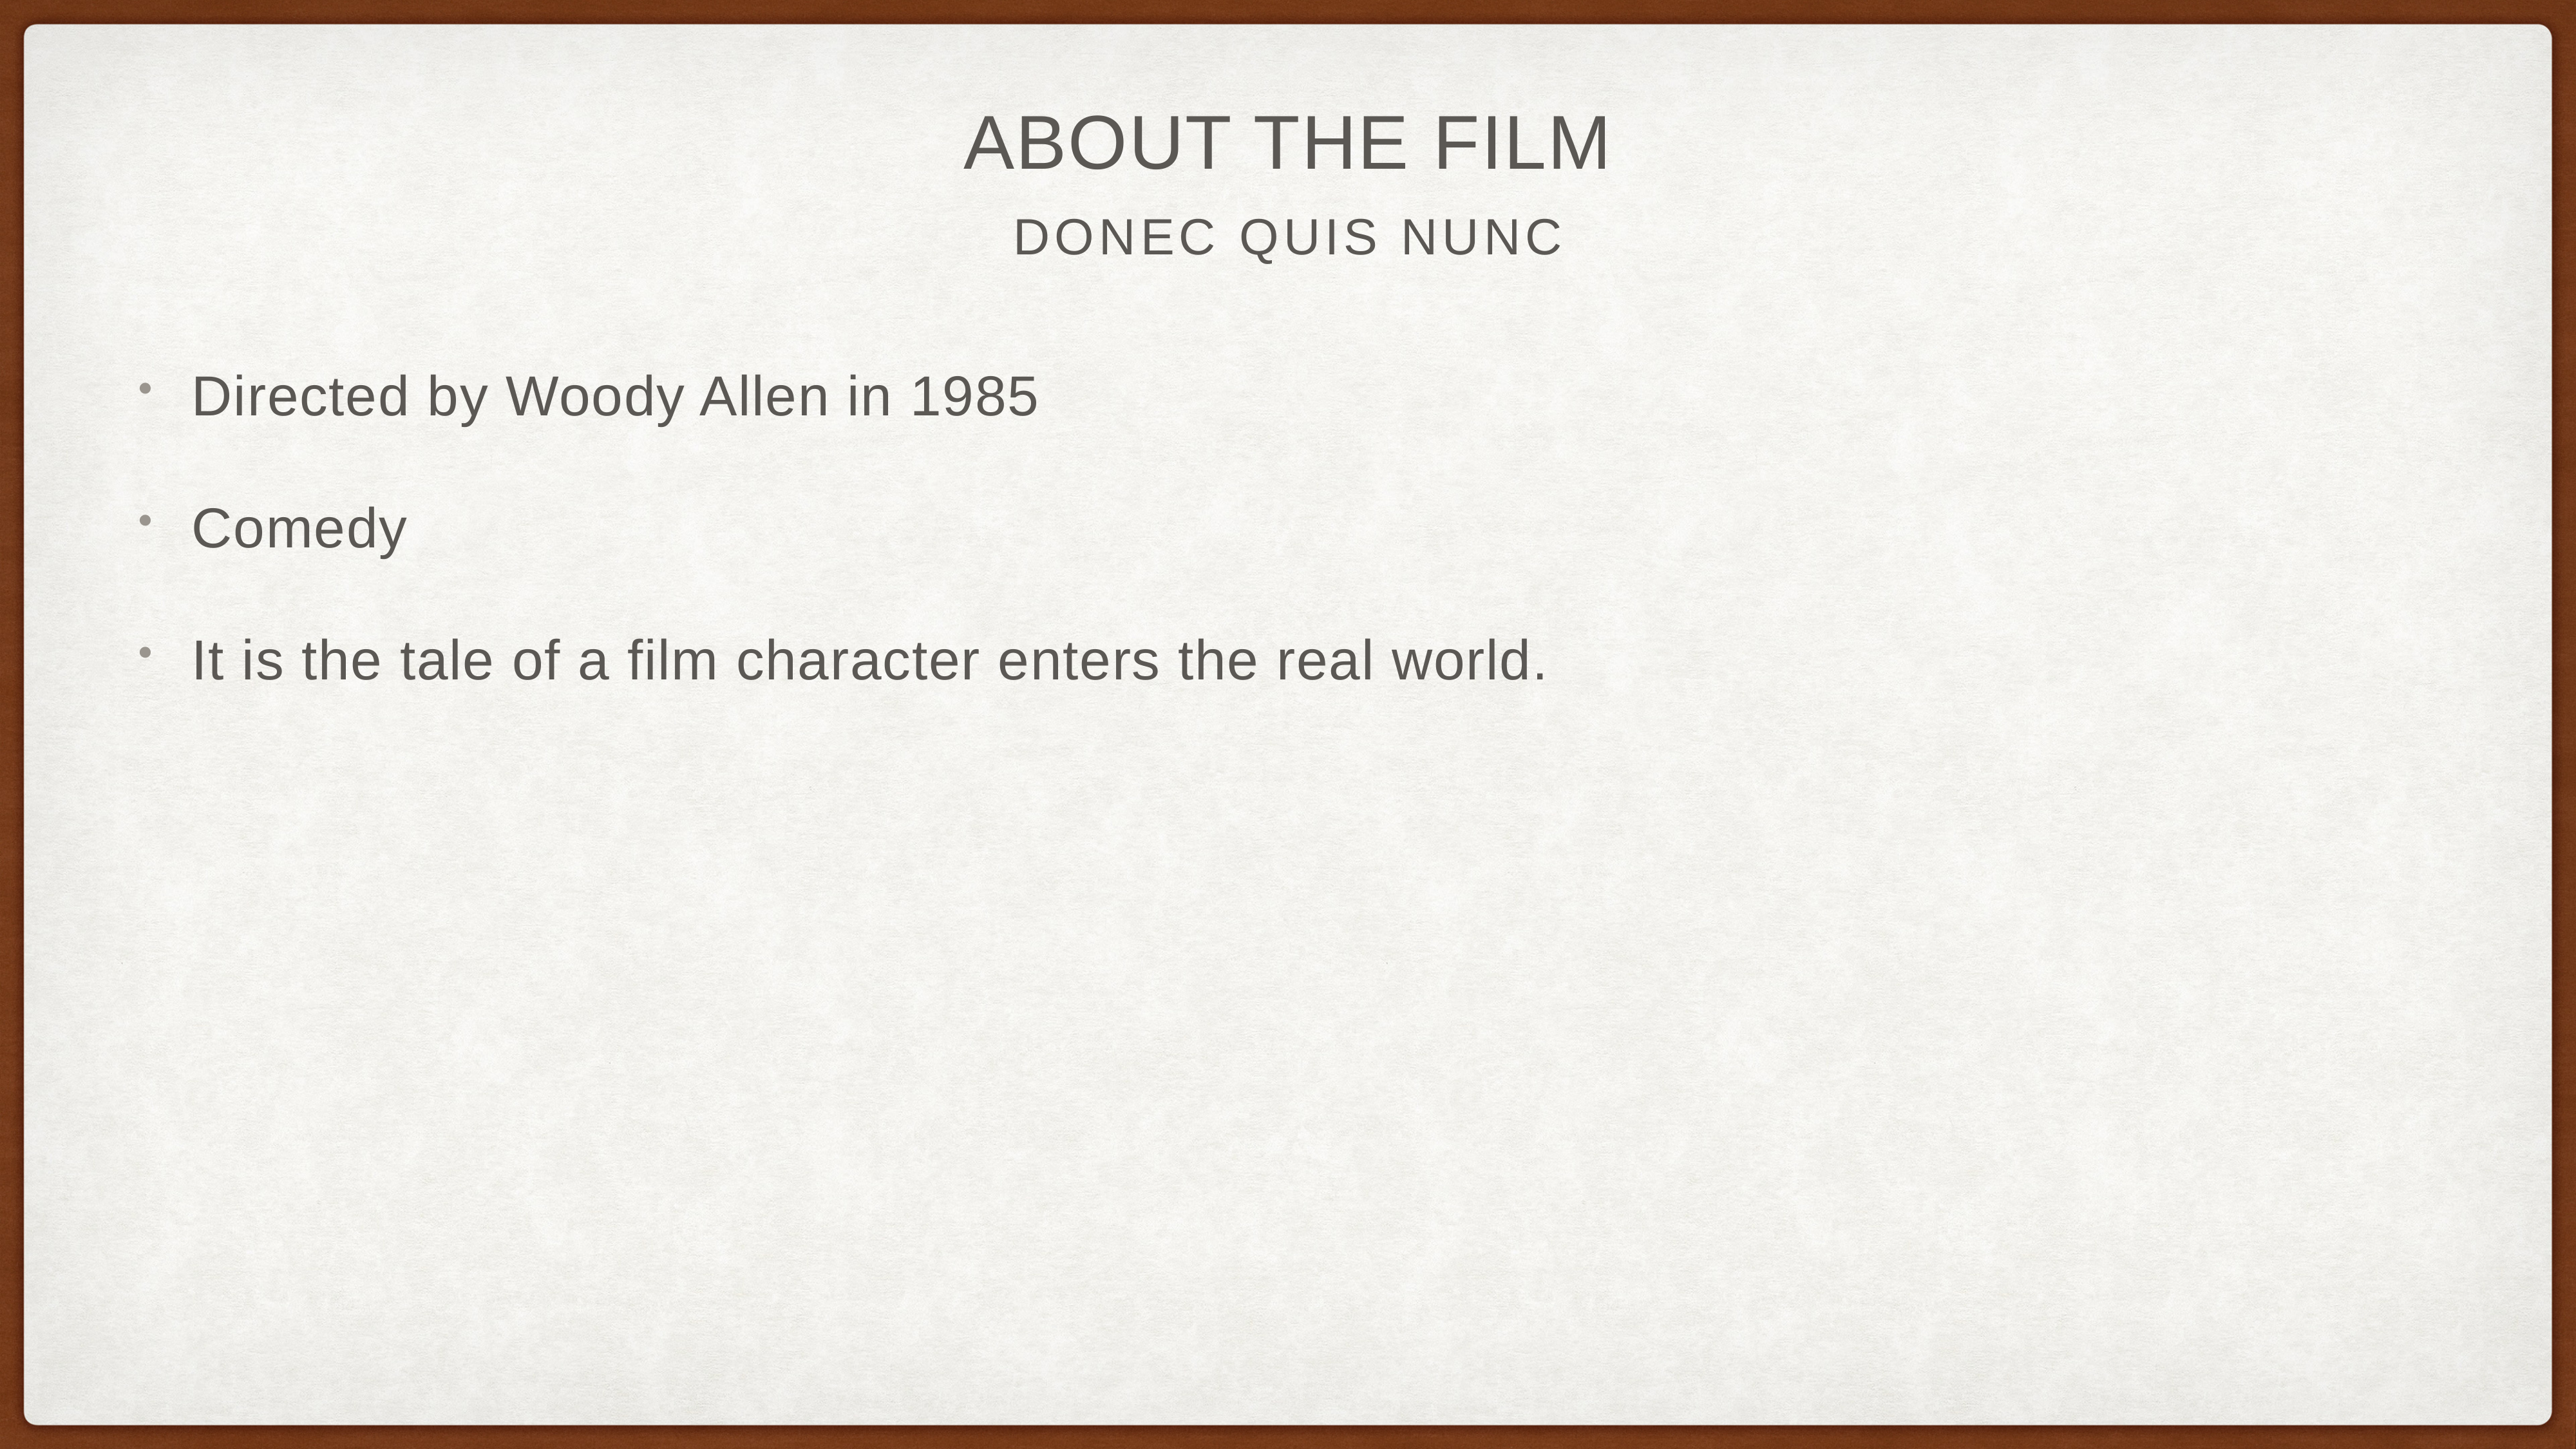

# About the film
donec quis nunc
Directed by Woody Allen in 1985
Comedy
It is the tale of a film character enters the real world.